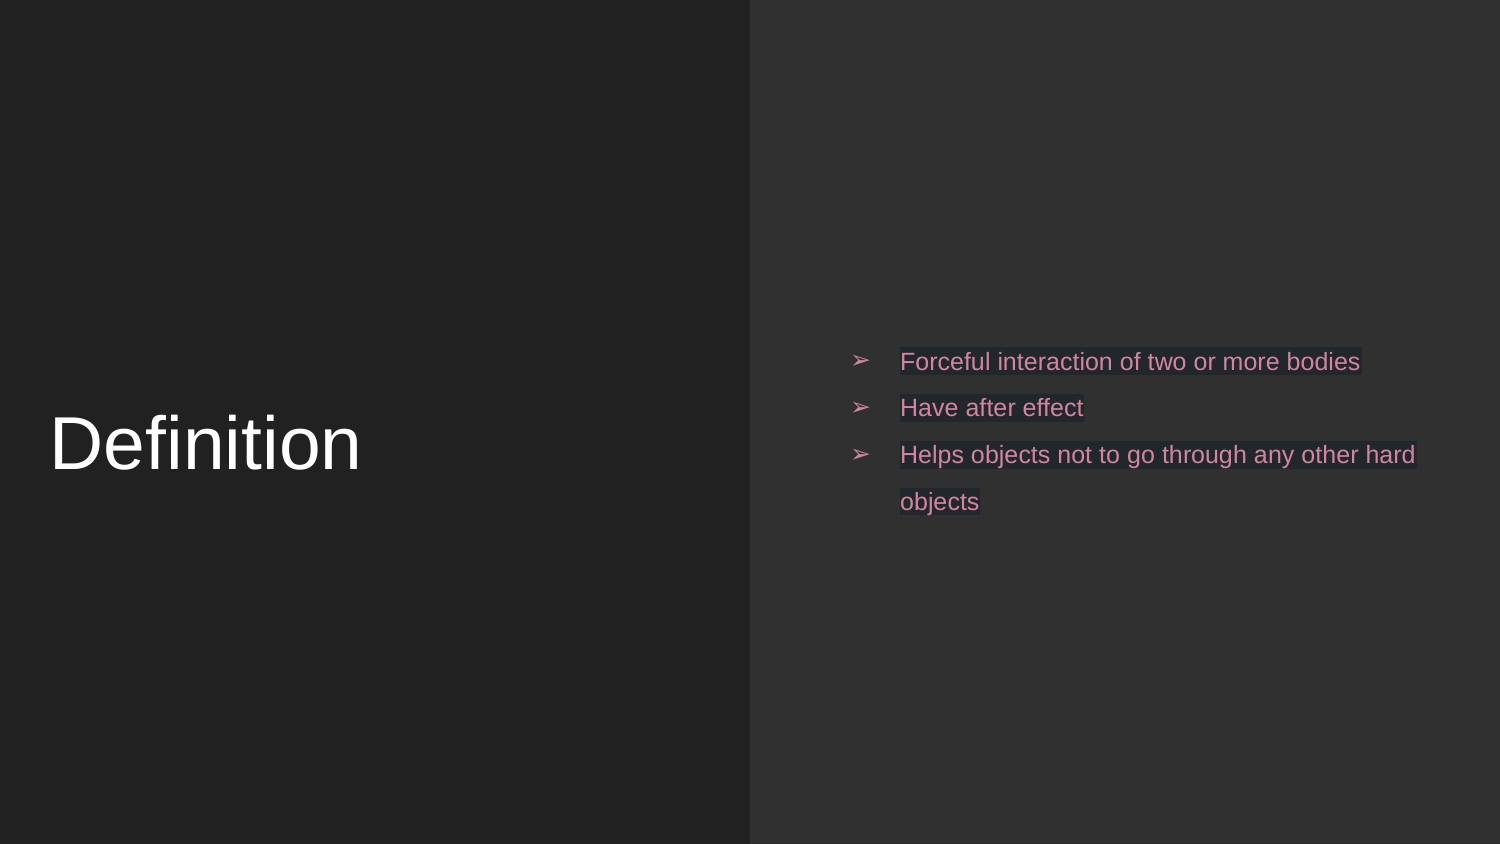

Forceful interaction of two or more bodies
Have after effect
Helps objects not to go through any other hard objects
Definition